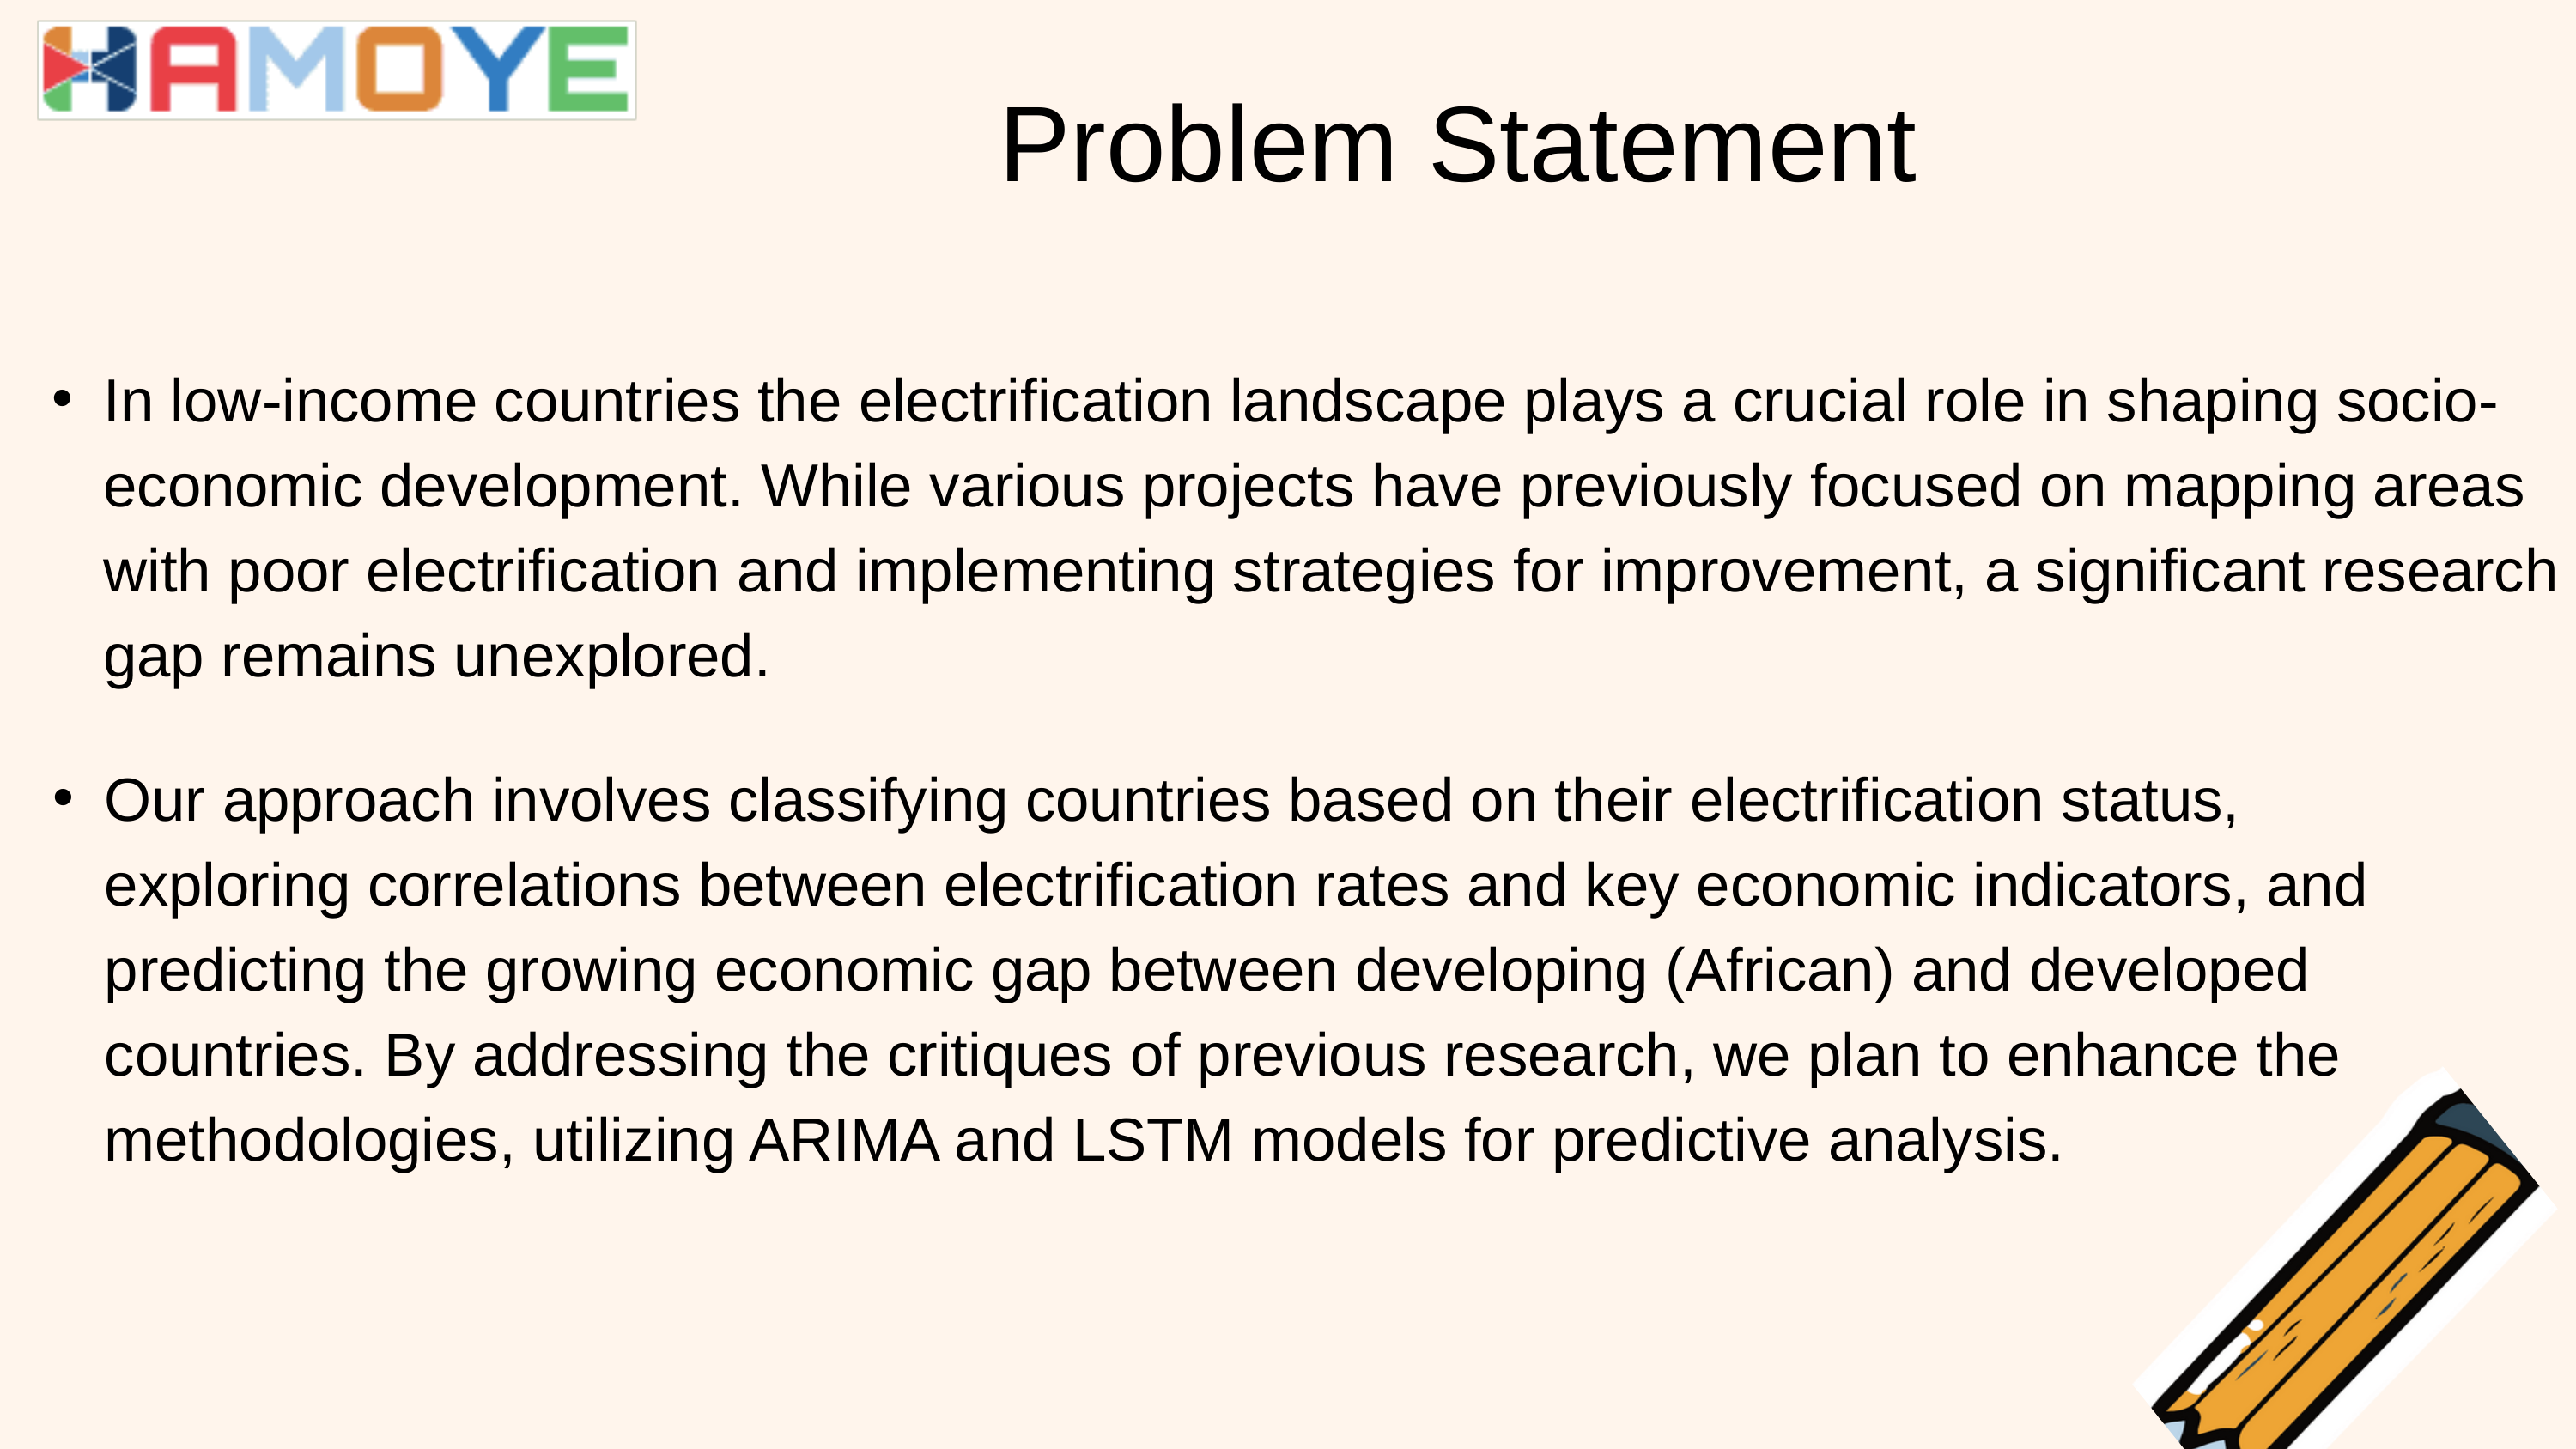

Problem Statement
In low-income countries the electrification landscape plays a crucial role in shaping socio-economic development. While various projects have previously focused on mapping areas with poor electrification and implementing strategies for improvement, a significant research gap remains unexplored.
Our approach involves classifying countries based on their electrification status, exploring correlations between electrification rates and key economic indicators, and predicting the growing economic gap between developing (African) and developed countries. By addressing the critiques of previous research, we plan to enhance the methodologies, utilizing ARIMA and LSTM models for predictive analysis.